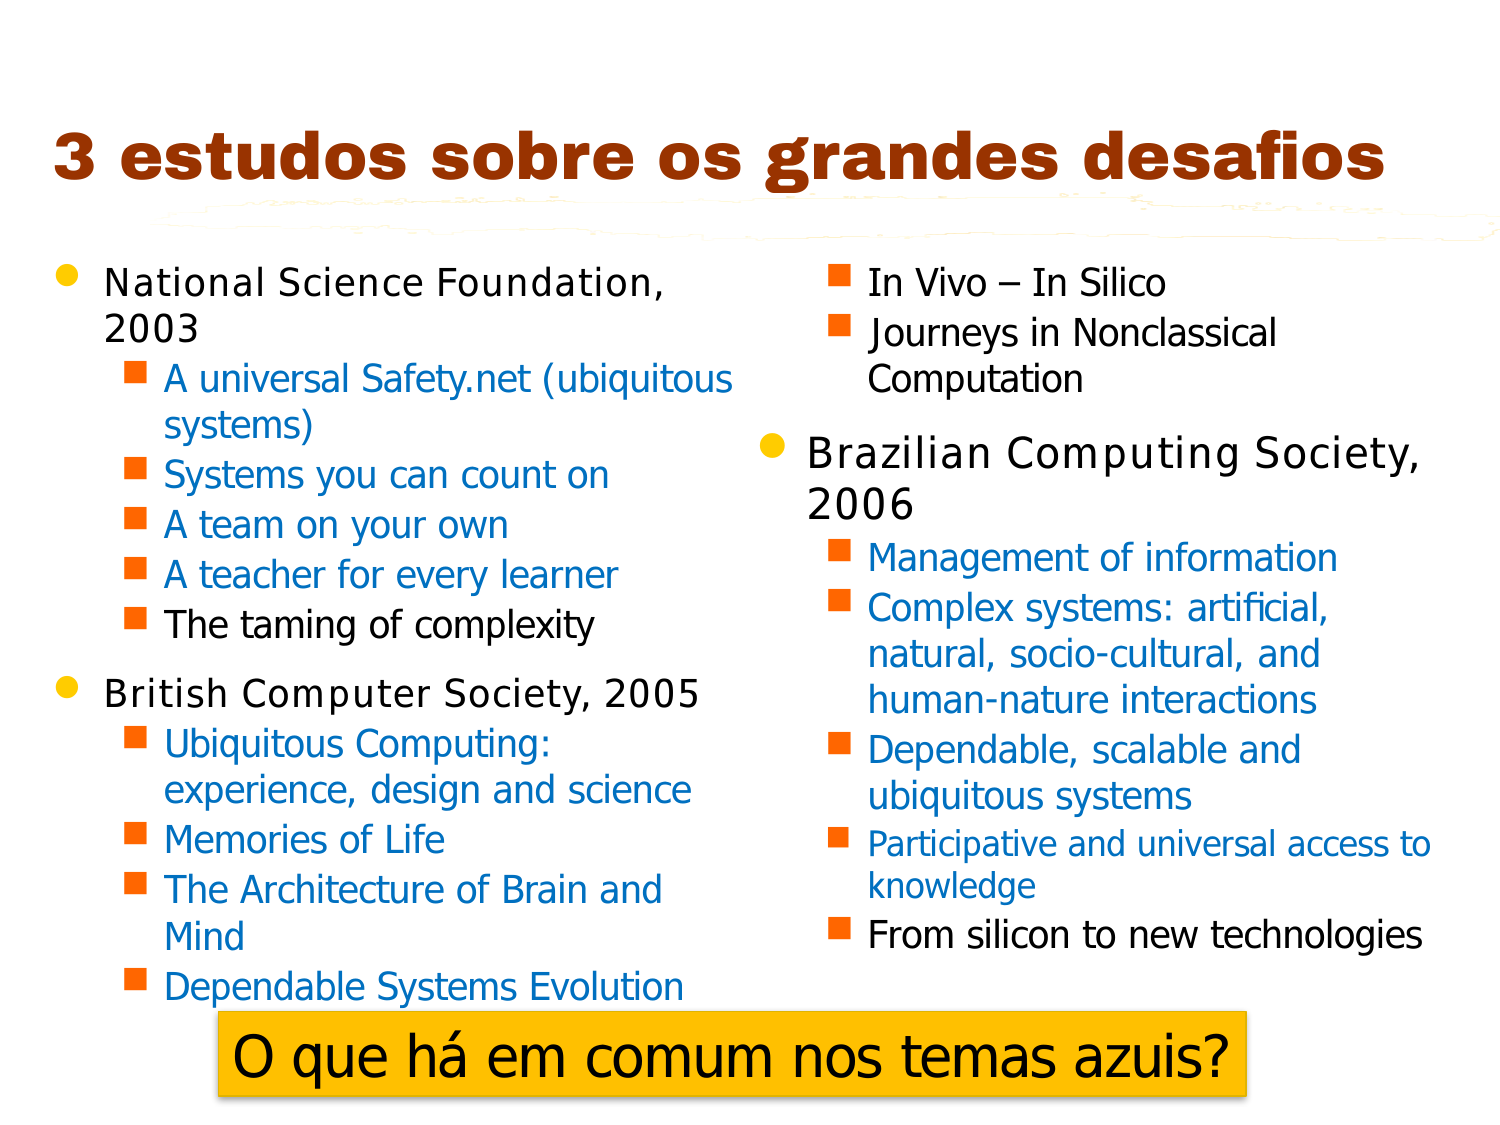

# 3 estudos sobre os grandes desafios
National Science Foundation, 2003
A universal Safety.net (ubiquitous systems)
Systems you can count on
A team on your own
A teacher for every learner
The taming of complexity
British Computer Society, 2005
Ubiquitous Computing: experience, design and science
Memories of Life
The Architecture of Brain and Mind
Dependable Systems Evolution
In Vivo – In Silico
Journeys in Nonclassical Computation
Brazilian Computing Society, 2006
Management of information
Complex systems: artificial, natural, socio-cultural, and human-nature interactions
Dependable, scalable and ubiquitous systems
Participative and universal access to knowledge
From silicon to new technologies
O que há em comum nos temas azuis?